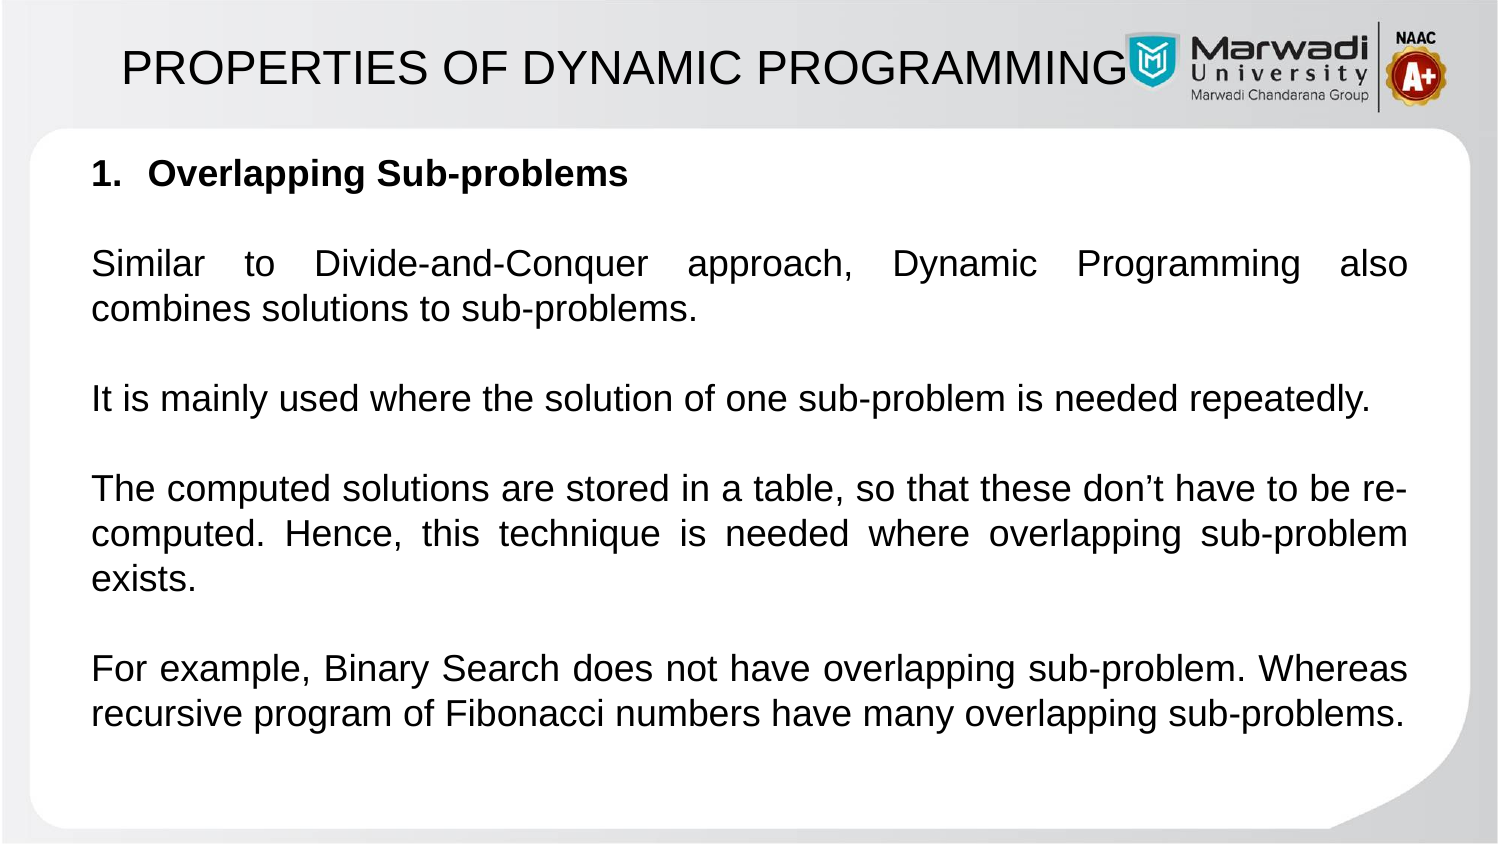

PROPERTIES OF DYNAMIC PROGRAMMING
Overlapping Sub-problems

Similar to Divide-and-Conquer approach, Dynamic Programming also combines solutions to sub-problems.

It is mainly used where the solution of one sub-problem is needed repeatedly.

The computed solutions are stored in a table, so that these don’t have to be re-computed. Hence, this technique is needed where overlapping sub-problem exists.

For example, Binary Search does not have overlapping sub-problem. Whereas recursive program of Fibonacci numbers have many overlapping sub-problems.